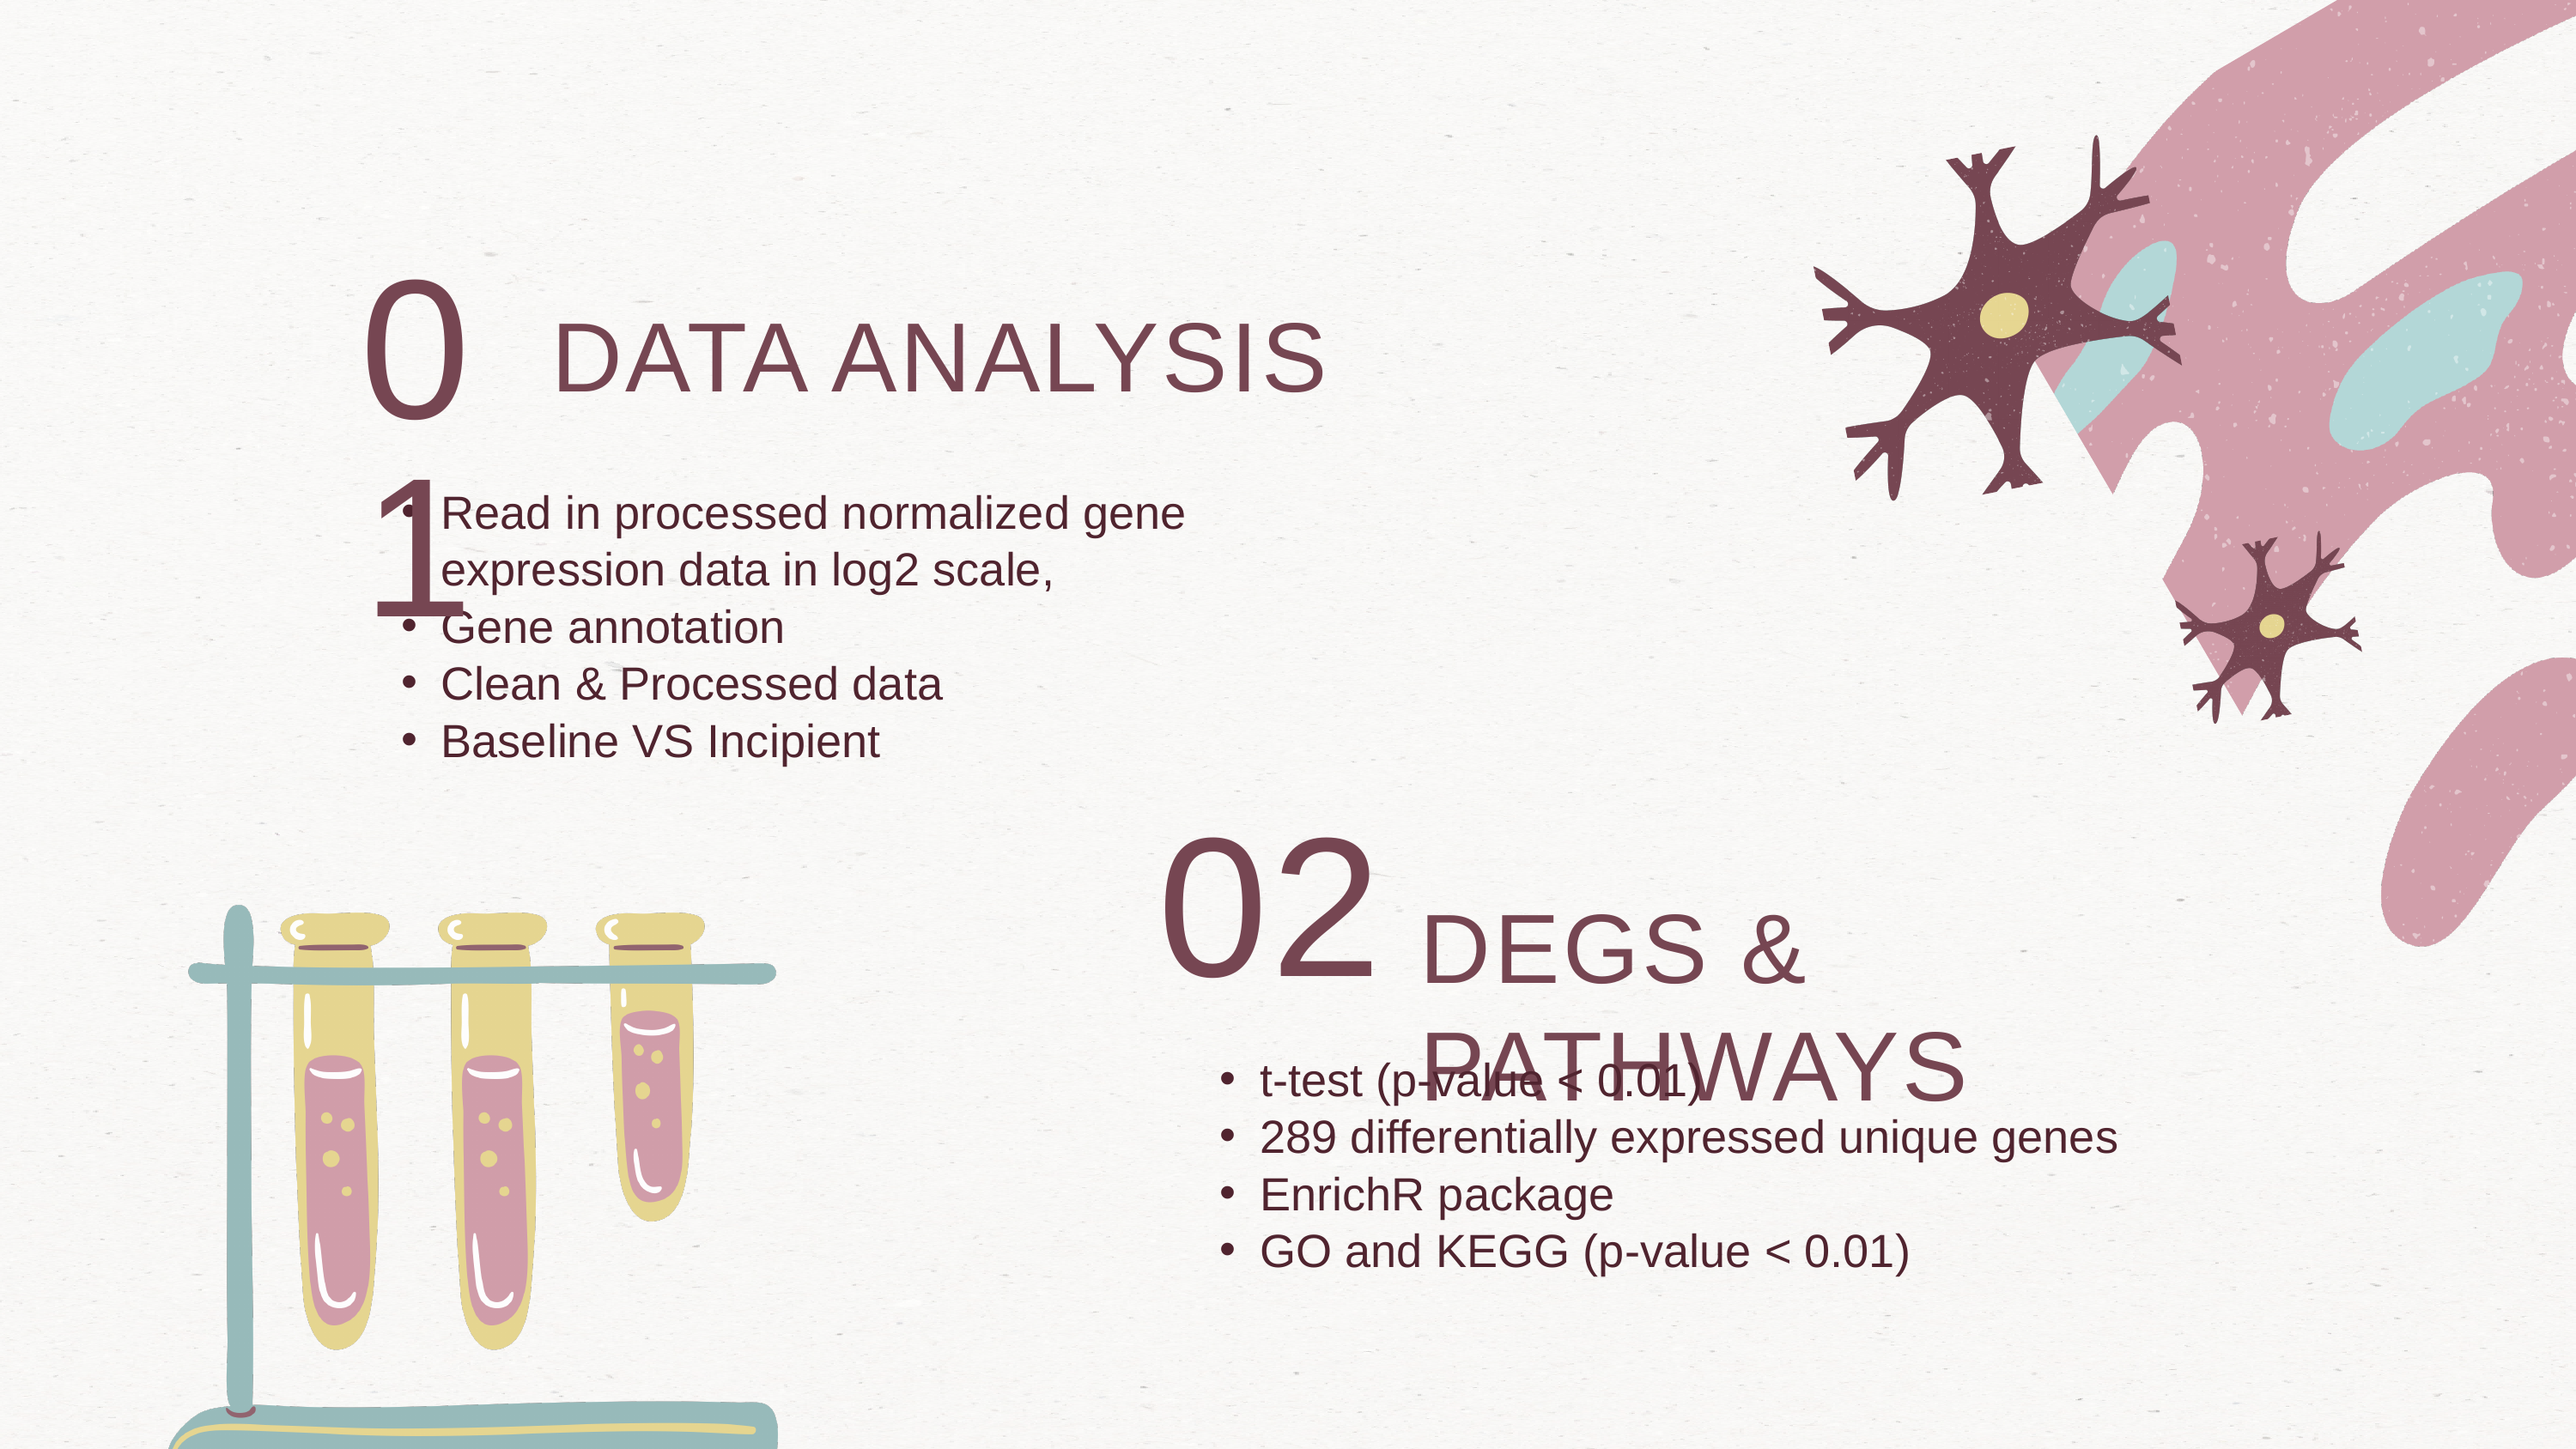

01
DATA ANALYSIS
Read in processed normalized gene expression data in log2 scale,
Gene annotation
Clean & Processed data
Baseline VS Incipient

02
DEGS & PATHWAYS

t-test (p-value < 0.01)
289 differentially expressed unique genes
EnrichR package
GO and KEGG (p-value < 0.01)